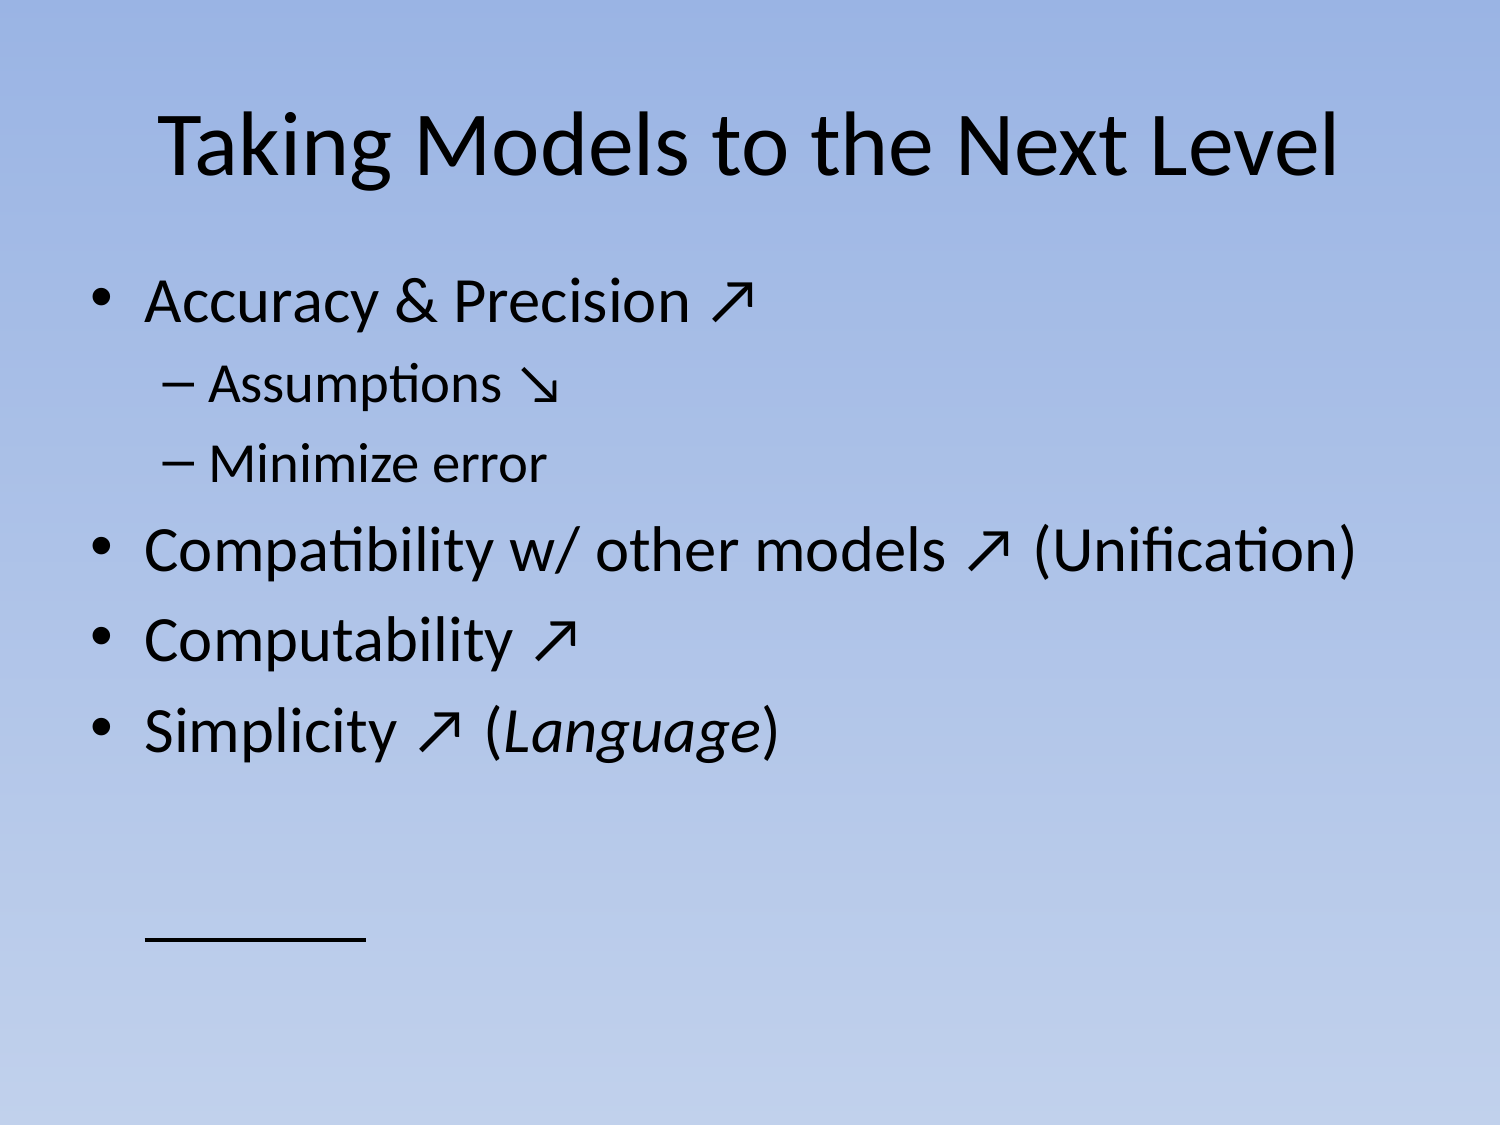

# Taking Models to the Next Level
Accuracy & Precision ↗
Assumptions ↘
Minimize error
Compatibility w/ other models ↗ (Unification)
Computability ↗
Simplicity ↗ (Language)